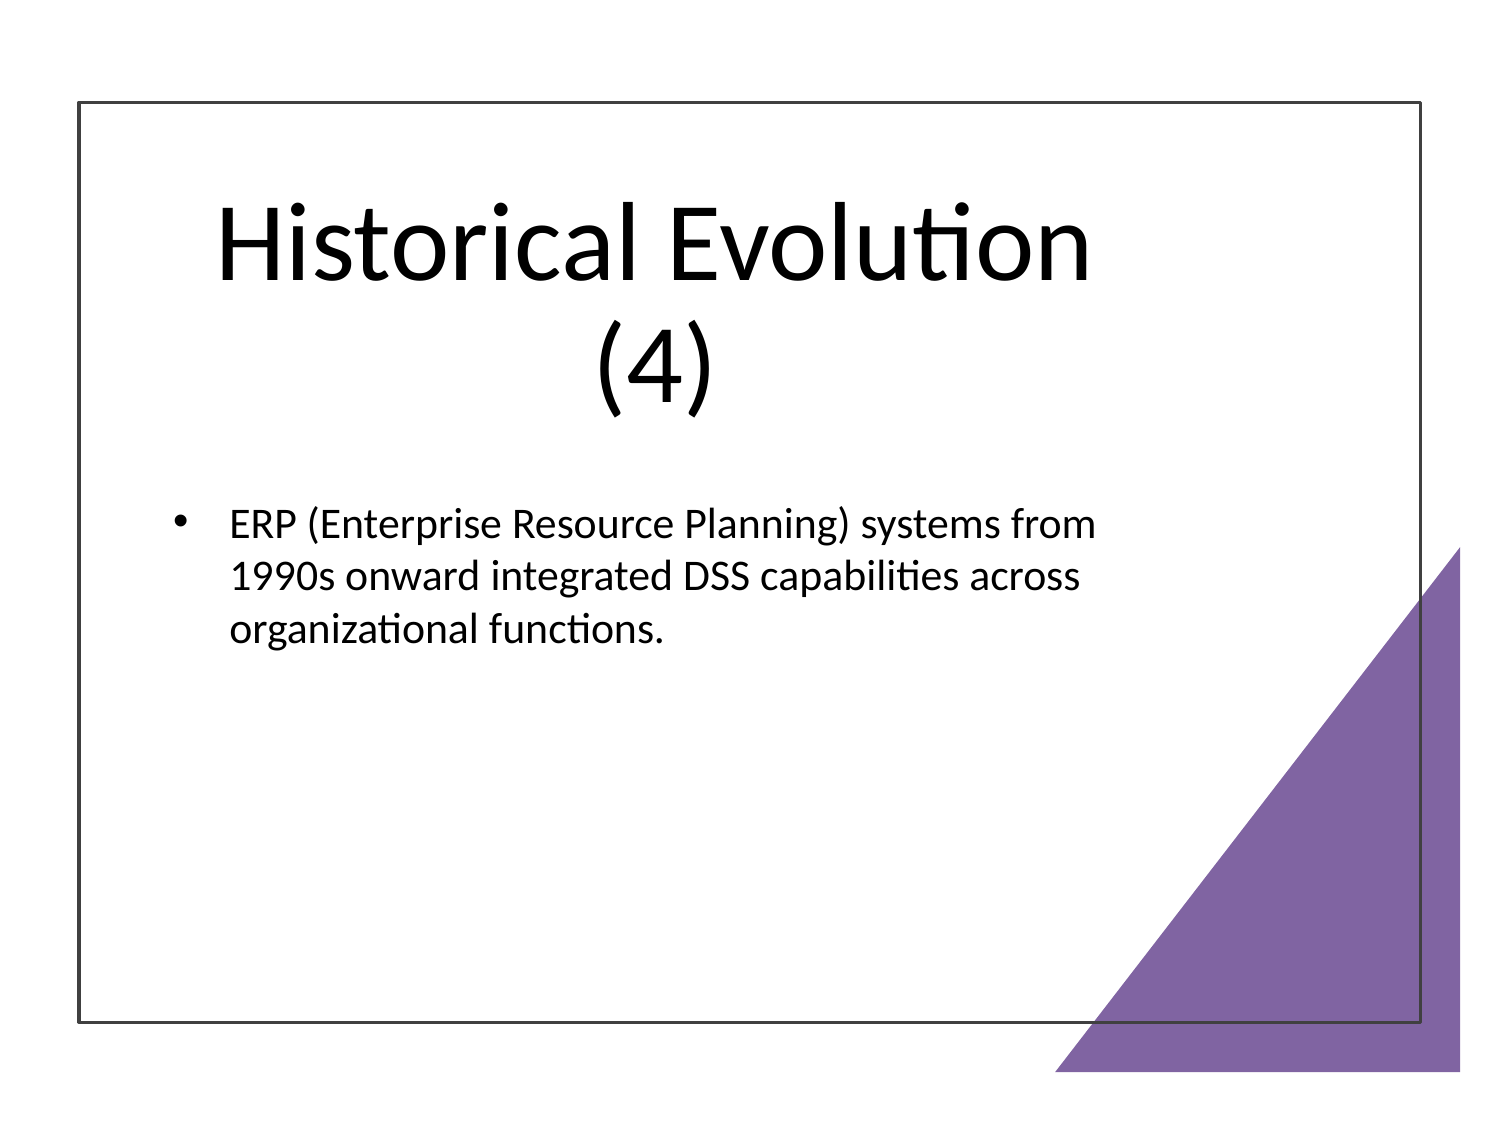

# Historical Evolution (4)
ERP (Enterprise Resource Planning) systems from 1990s onward integrated DSS capabilities across organizational functions.